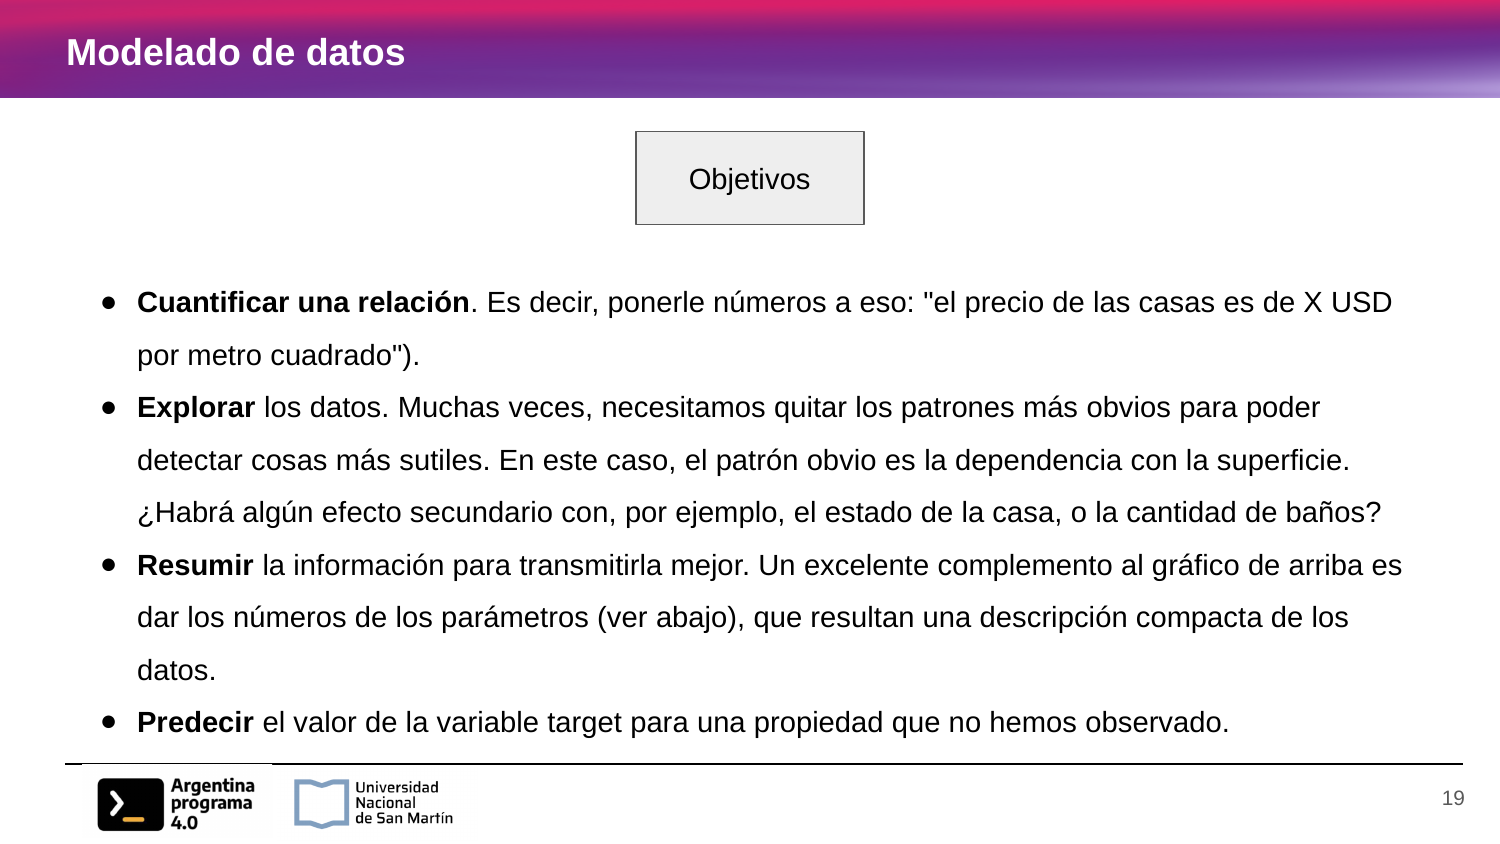

# Modelado de datos
Objetivos
Cuantificar una relación. Es decir, ponerle números a eso: "el precio de las casas es de X USD por metro cuadrado").
Explorar los datos. Muchas veces, necesitamos quitar los patrones más obvios para poder detectar cosas más sutiles. En este caso, el patrón obvio es la dependencia con la superficie. ¿Habrá algún efecto secundario con, por ejemplo, el estado de la casa, o la cantidad de baños?
Resumir la información para transmitirla mejor. Un excelente complemento al gráfico de arriba es dar los números de los parámetros (ver abajo), que resultan una descripción compacta de los datos.
Predecir el valor de la variable target para una propiedad que no hemos observado.
19